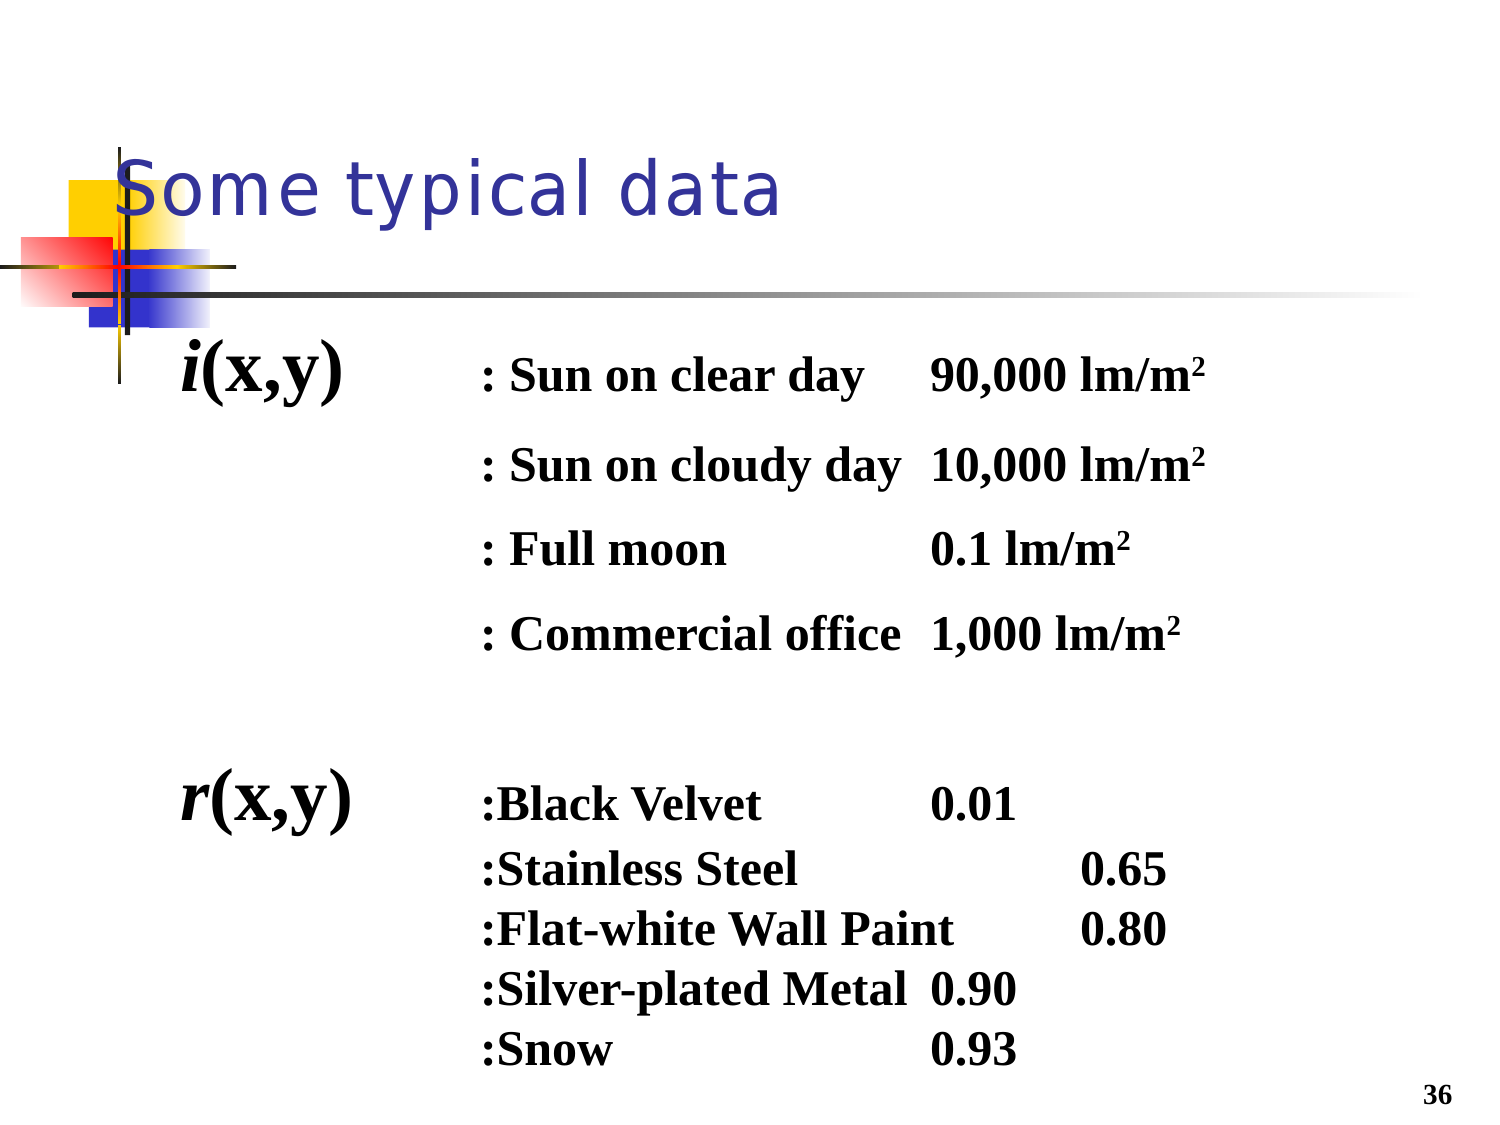

Some typical data
i(x,y)	: Sun on clear day	90,000 lm/m2
		: Sun on cloudy day 	10,000 lm/m2
		: Full moon 		0.1 lm/m2
		: Commercial office 	1,000 lm/m2

r(x,y) 	:Black Velvet		0.01
		:Stainless Steel		0.65
		:Flat-white Wall Paint	0.80
		:Silver-plated Metal 	0.90
		:Snow			0.93
36